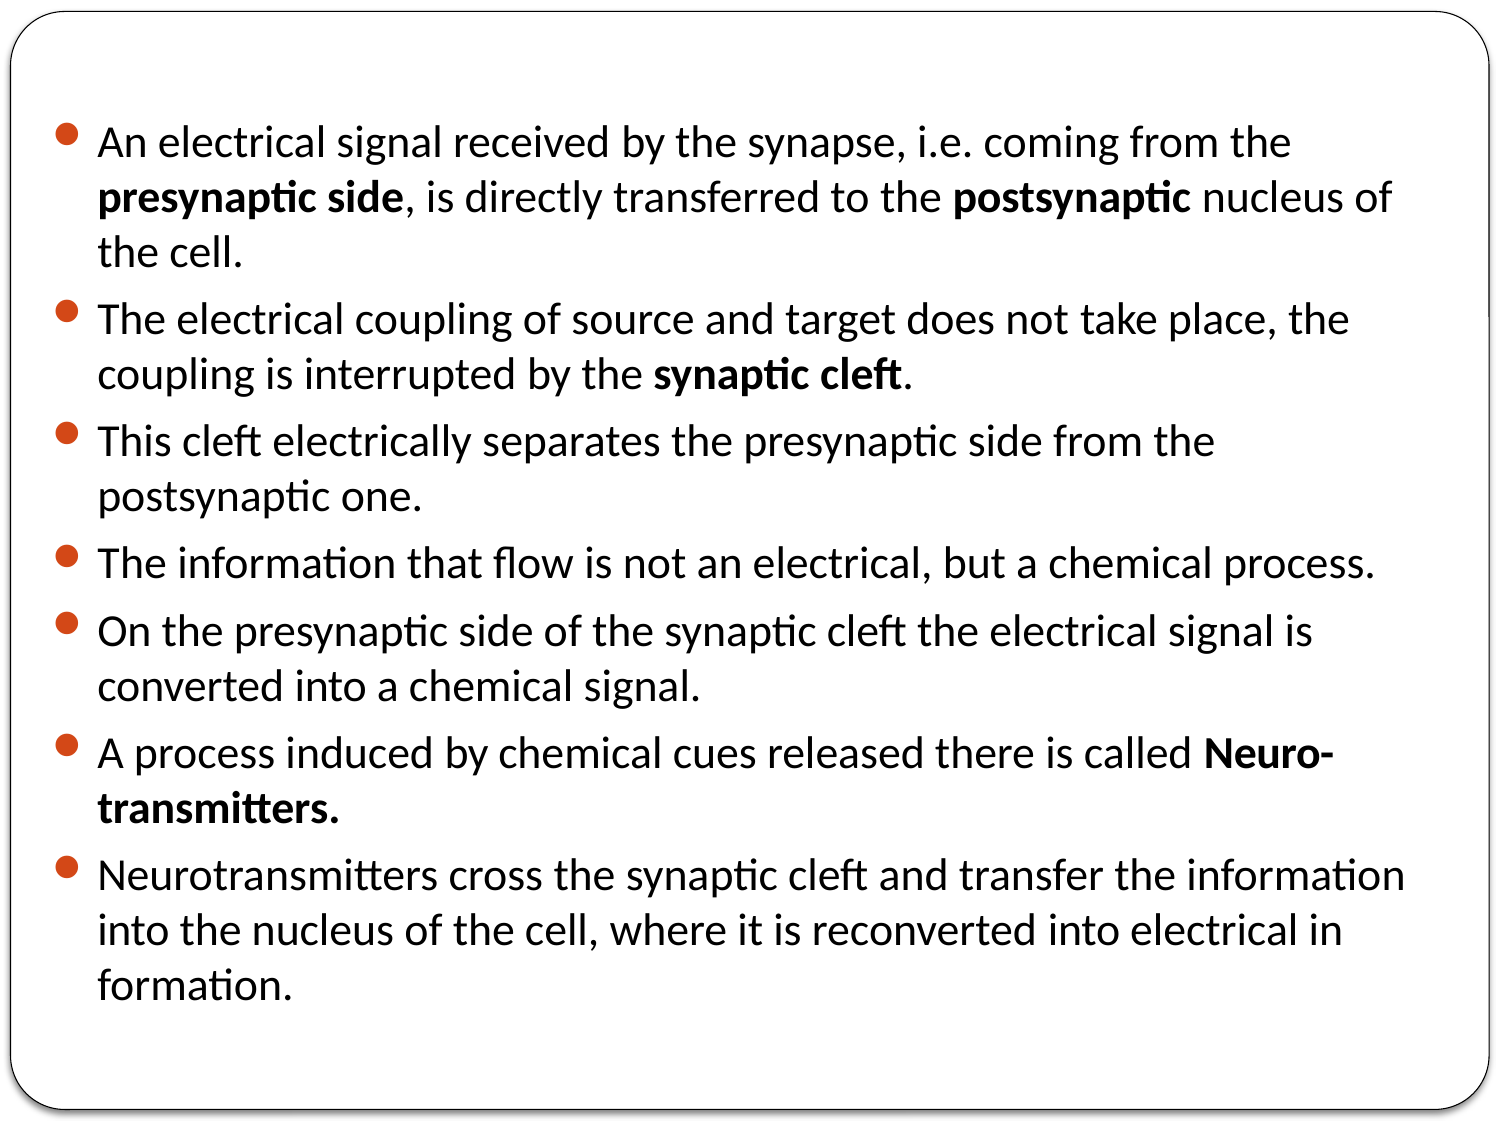

An electrical signal received by the synapse, i.e. coming from the presynaptic side, is directly transferred to the postsynaptic nucleus of the cell.
The electrical coupling of source and target does not take place, the coupling is interrupted by the synaptic cleft.
This cleft electrically separates the presynaptic side from the postsynaptic one.
The information that flow is not an electrical, but a chemical process.
On the presynaptic side of the synaptic cleft the electrical signal is converted into a chemical signal.
A process induced by chemical cues released there is called Neuro- transmitters.
Neurotransmitters cross the synaptic cleft and transfer the information into the nucleus of the cell, where it is reconverted into electrical in formation.